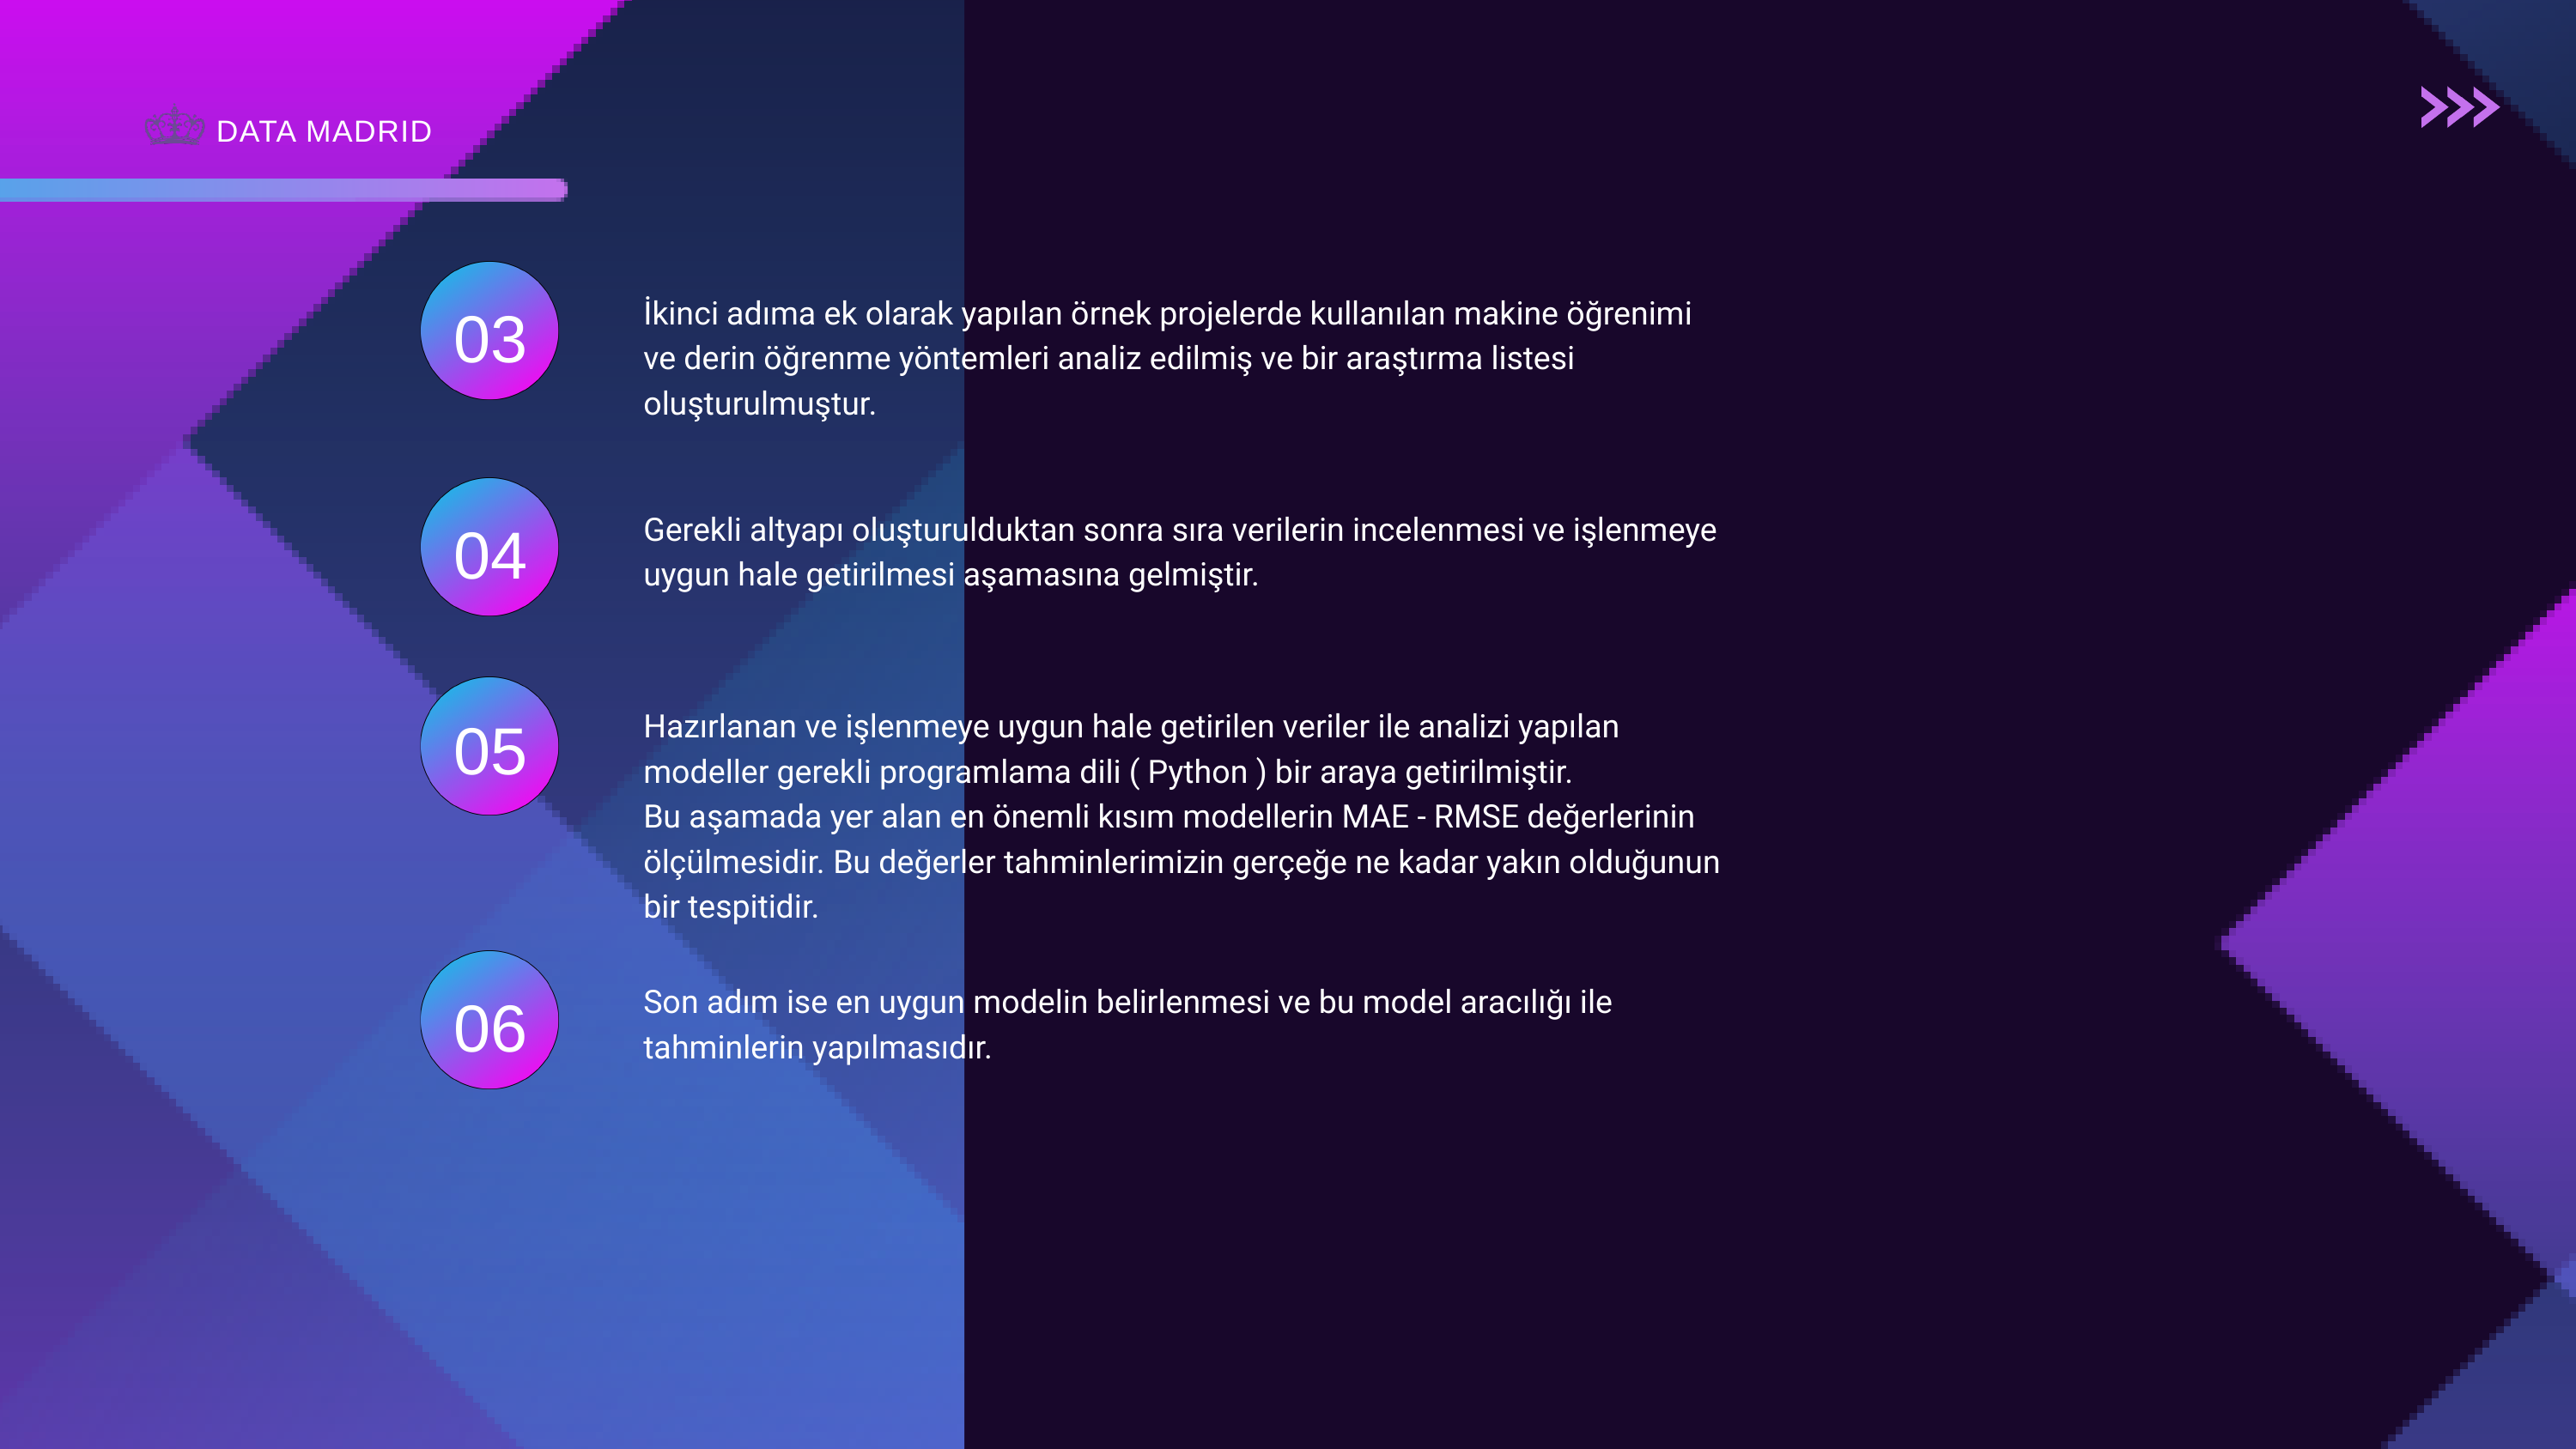

DATA MADRID

03
İkinci adıma ek olarak yapılan örnek projelerde kullanılan makine öğrenimi ve derin öğrenme yöntemleri analiz edilmiş ve bir araştırma listesi oluşturulmuştur.

04
Gerekli altyapı oluşturulduktan sonra sıra verilerin incelenmesi ve işlenmeye uygun hale getirilmesi aşamasına gelmiştir.

05
Hazırlanan ve işlenmeye uygun hale getirilen veriler ile analizi yapılan modeller gerekli programlama dili ( Python ) bir araya getirilmiştir.
Bu aşamada yer alan en önemli kısım modellerin MAE - RMSE değerlerinin ölçülmesidir. Bu değerler tahminlerimizin gerçeğe ne kadar yakın olduğunun bir tespitidir.

06
Son adım ise en uygun modelin belirlenmesi ve bu model aracılığı ile tahminlerin yapılmasıdır.